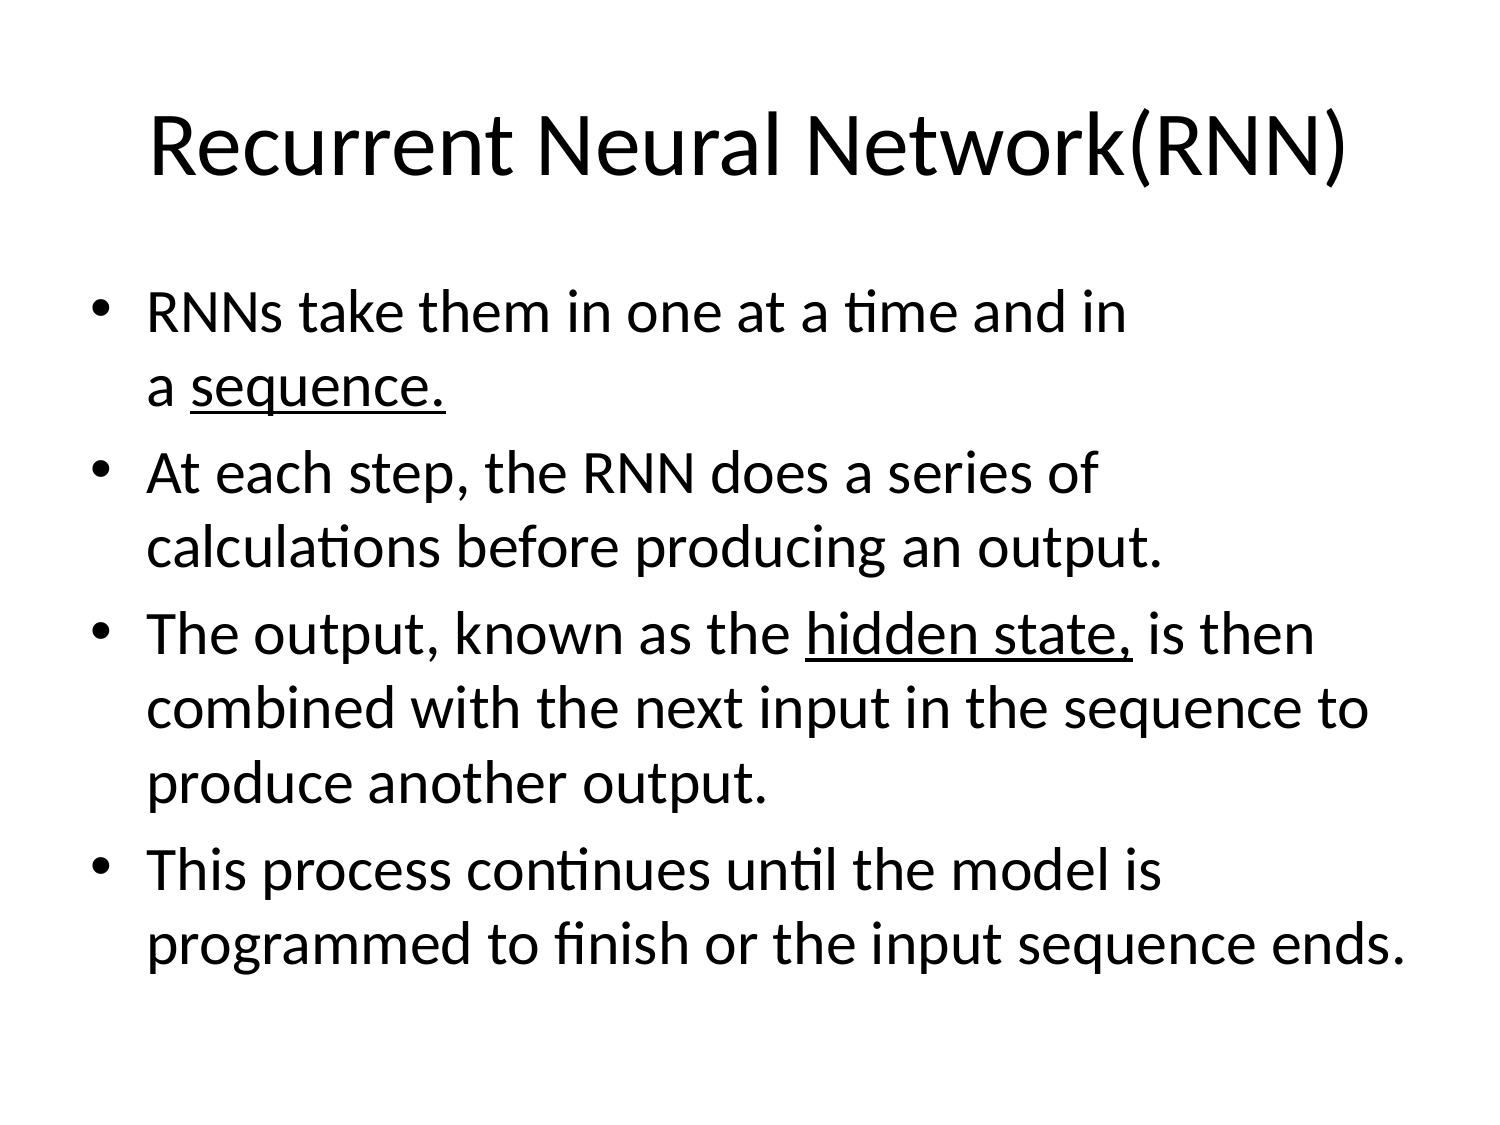

# Recurrent Neural Network(RNN)
RNNs take them in one at a time and in a sequence.
At each step, the RNN does a series of calculations before producing an output.
The output, known as the hidden state, is then combined with the next input in the sequence to produce another output.
This process continues until the model is programmed to finish or the input sequence ends.